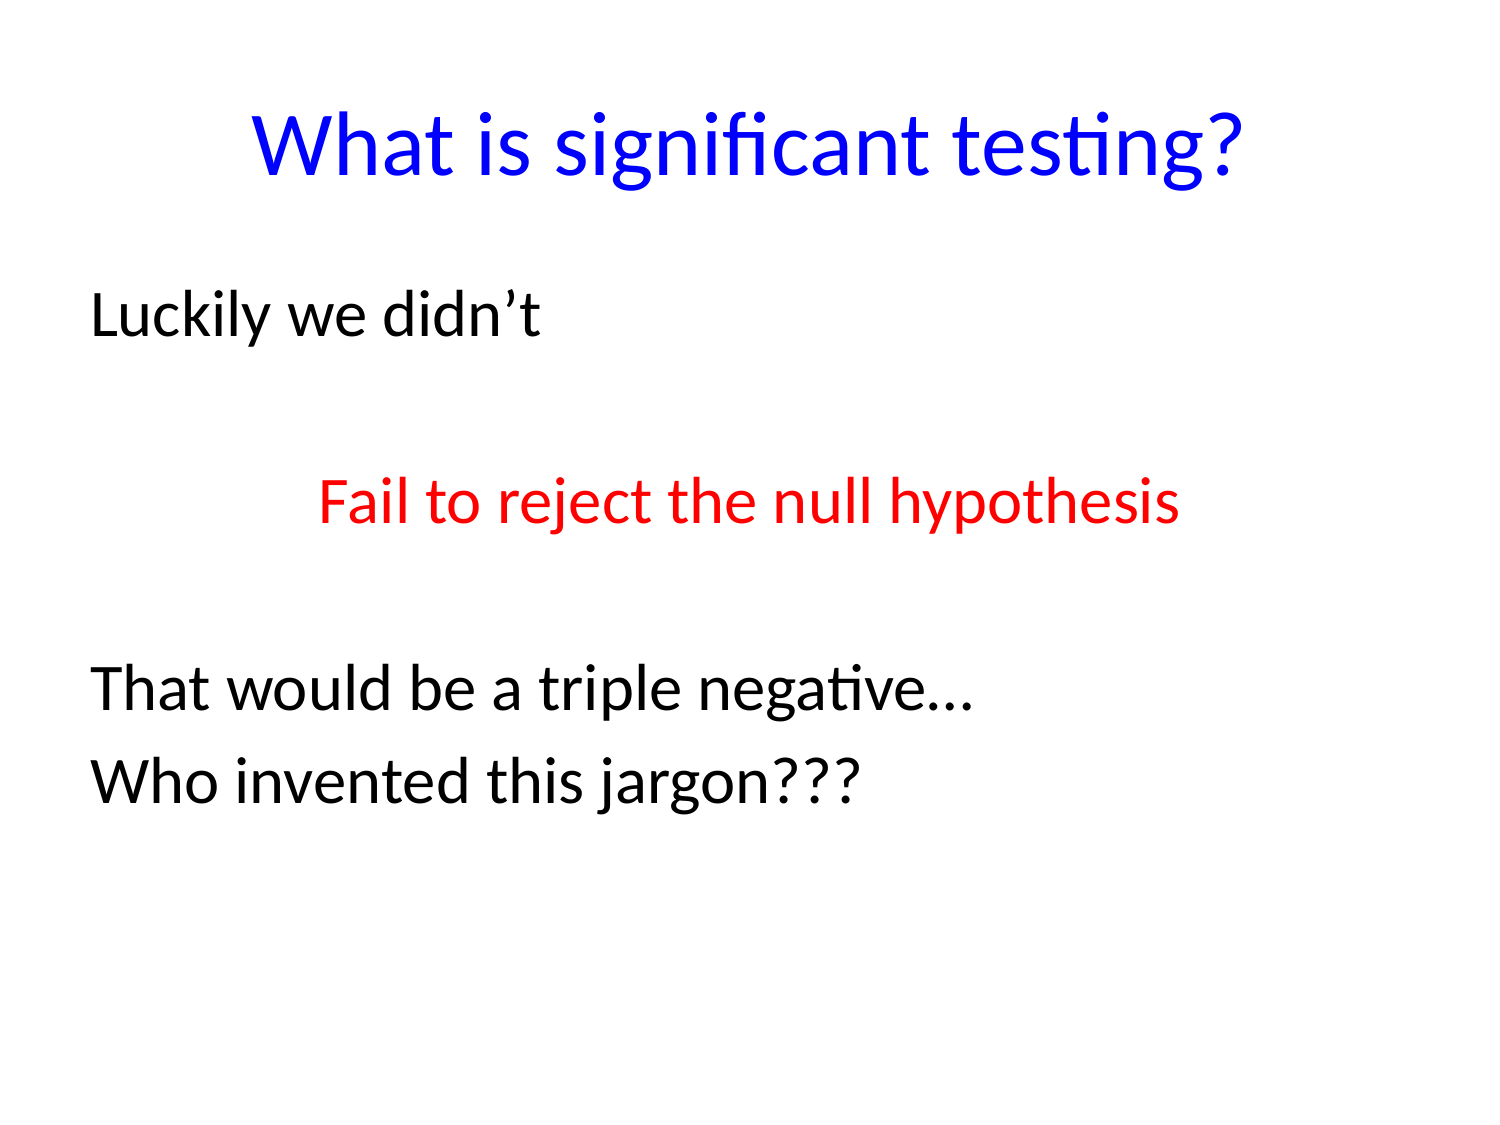

# What is significant testing?
Luckily we didn’t

Fail to reject the null hypothesis

That would be a triple negative…
Who invented this jargon???